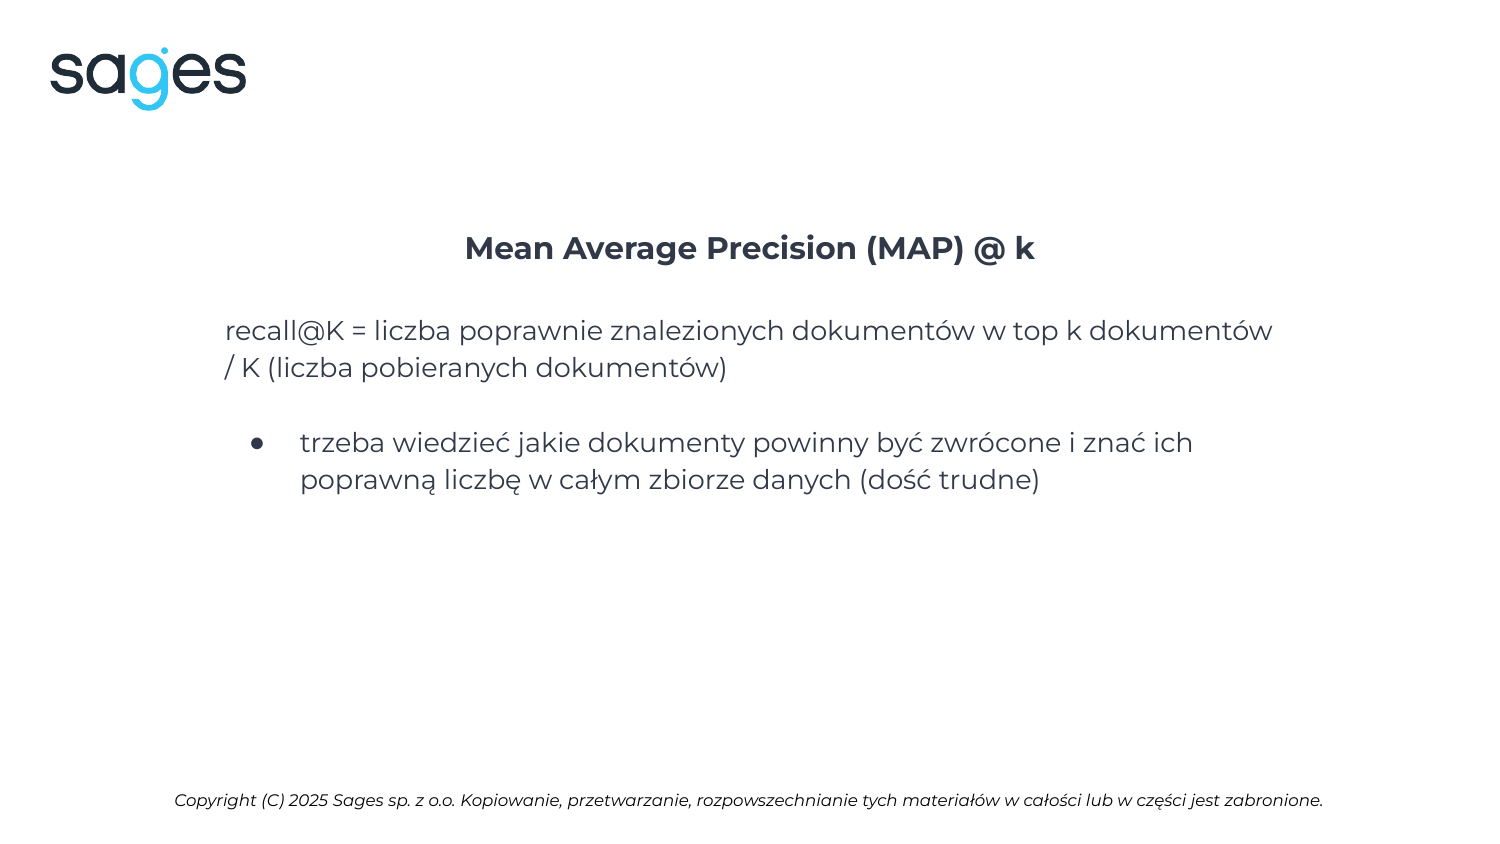

Mean Average Precision (MAP) @ k

recall@K = liczba poprawnie znalezionych dokumentów w top k dokumentów / K (liczba pobieranych dokumentów)

trzeba wiedzieć jakie dokumenty powinny być zwrócone i znać ich poprawną liczbę w całym zbiorze danych (dość trudne)